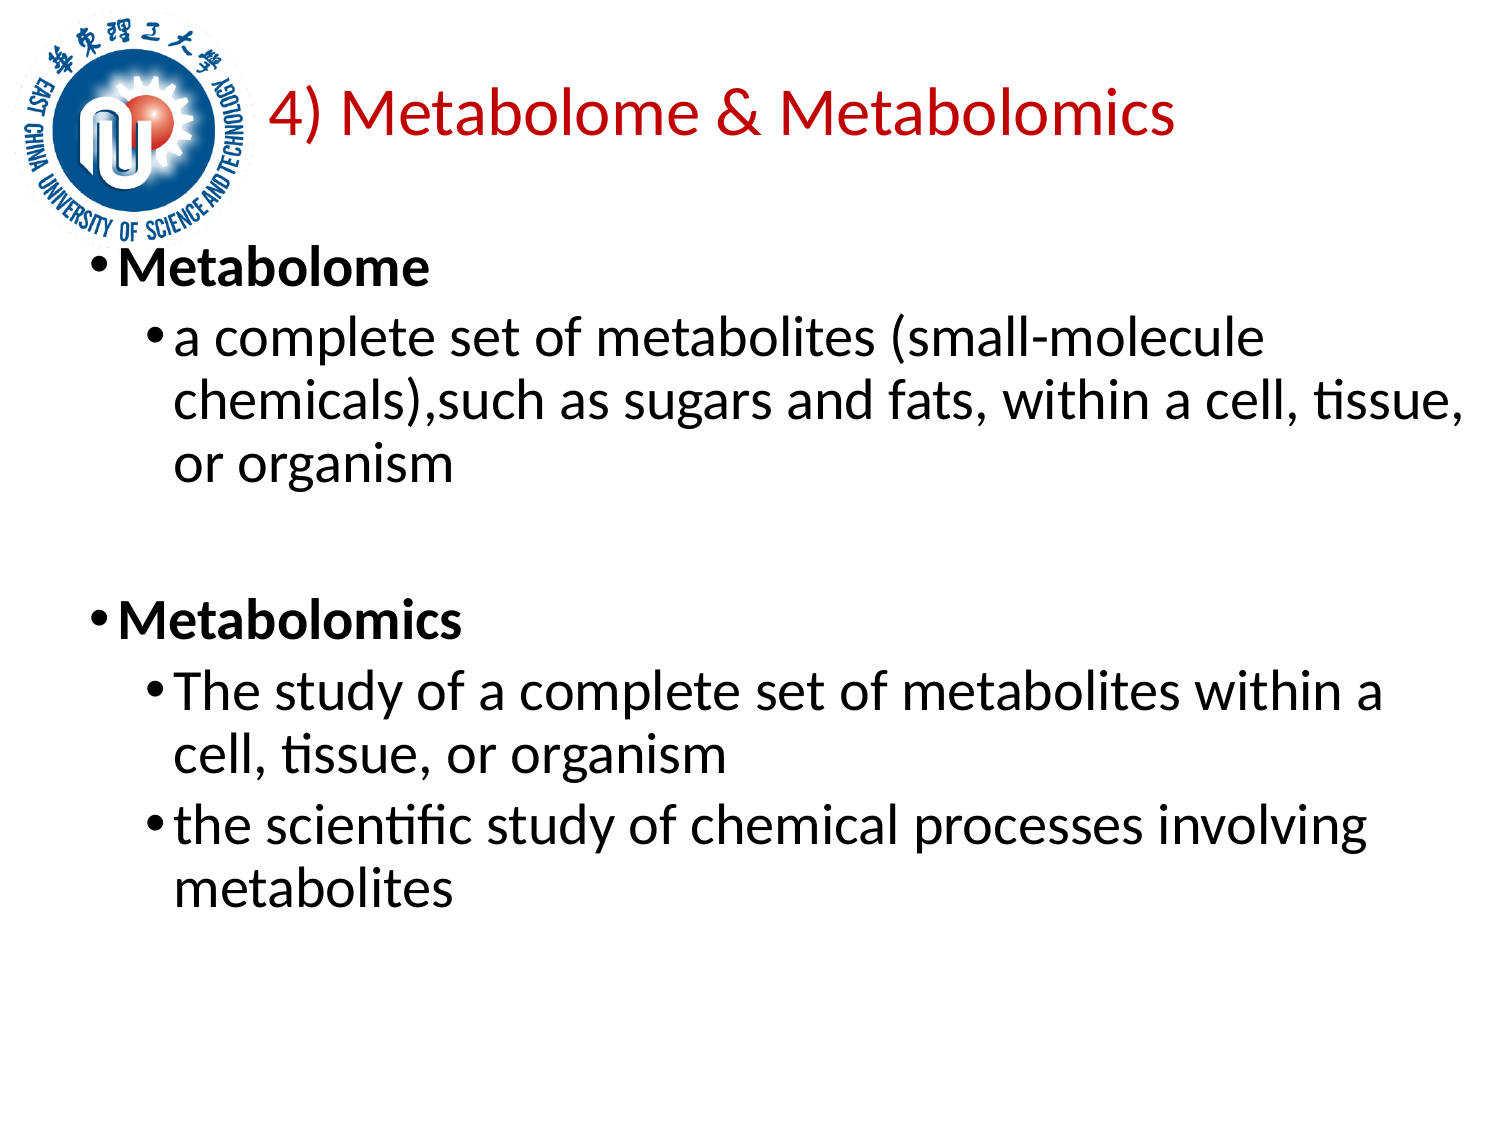

# 4) Metabolome & Metabolomics
Metabolome
a complete set of metabolites (small-molecule chemicals),such as sugars and fats, within a cell, tissue, or organism

Metabolomics
The study of a complete set of metabolites within a cell, tissue, or organism
the scientific study of chemical processes involving metabolites